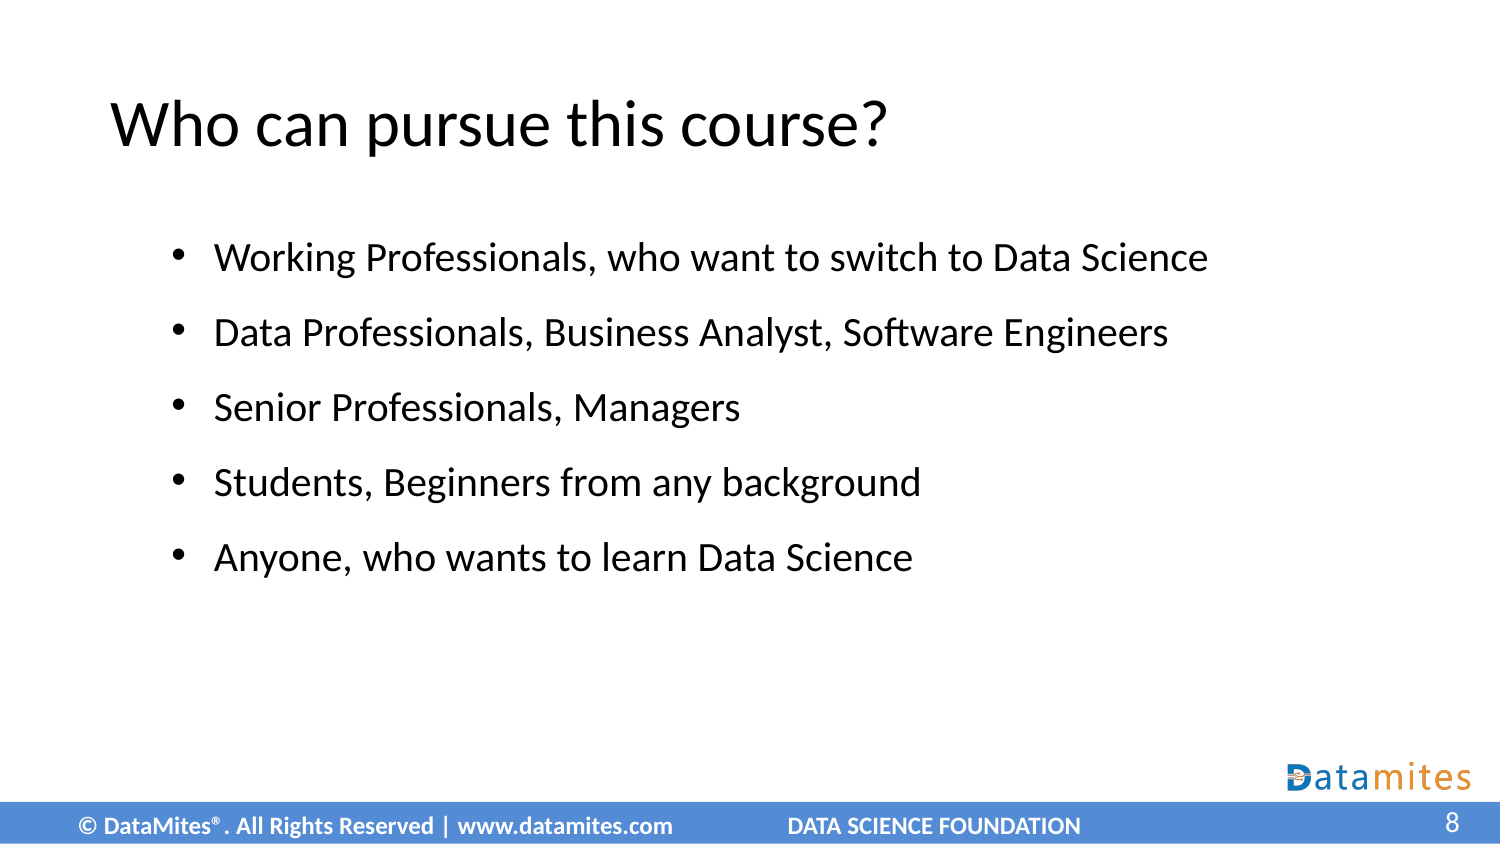

Who can pursue this course?
Working Professionals, who want to switch to Data Science
Data Professionals, Business Analyst, Software Engineers
Senior Professionals, Managers
Students, Beginners from any background
Anyone, who wants to learn Data Science
8